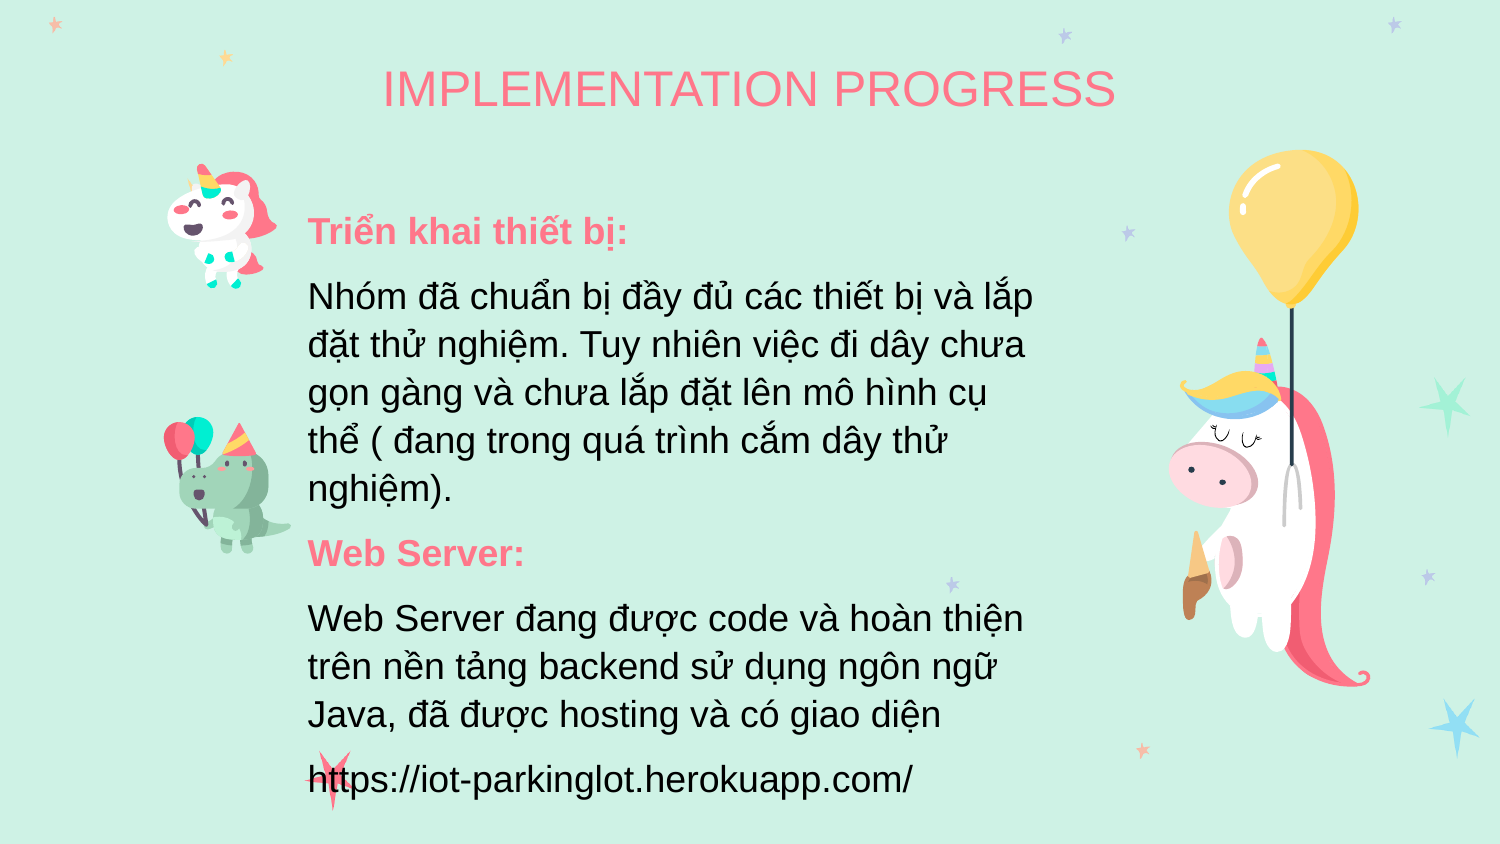

# IMPLEMENTATION PROGRESS

Triển khai thiết bị:
Nhóm đã chuẩn bị đầy đủ các thiết bị và lắp đặt thử nghiệm. Tuy nhiên việc đi dây chưa gọn gàng và chưa lắp đặt lên mô hình cụ thể ( đang trong quá trình cắm dây thử nghiệm).
Web Server:
Web Server đang được code và hoàn thiện trên nền tảng backend sử dụng ngôn ngữ Java, đã được hosting và có giao diện
https://iot-parkinglot.herokuapp.com/